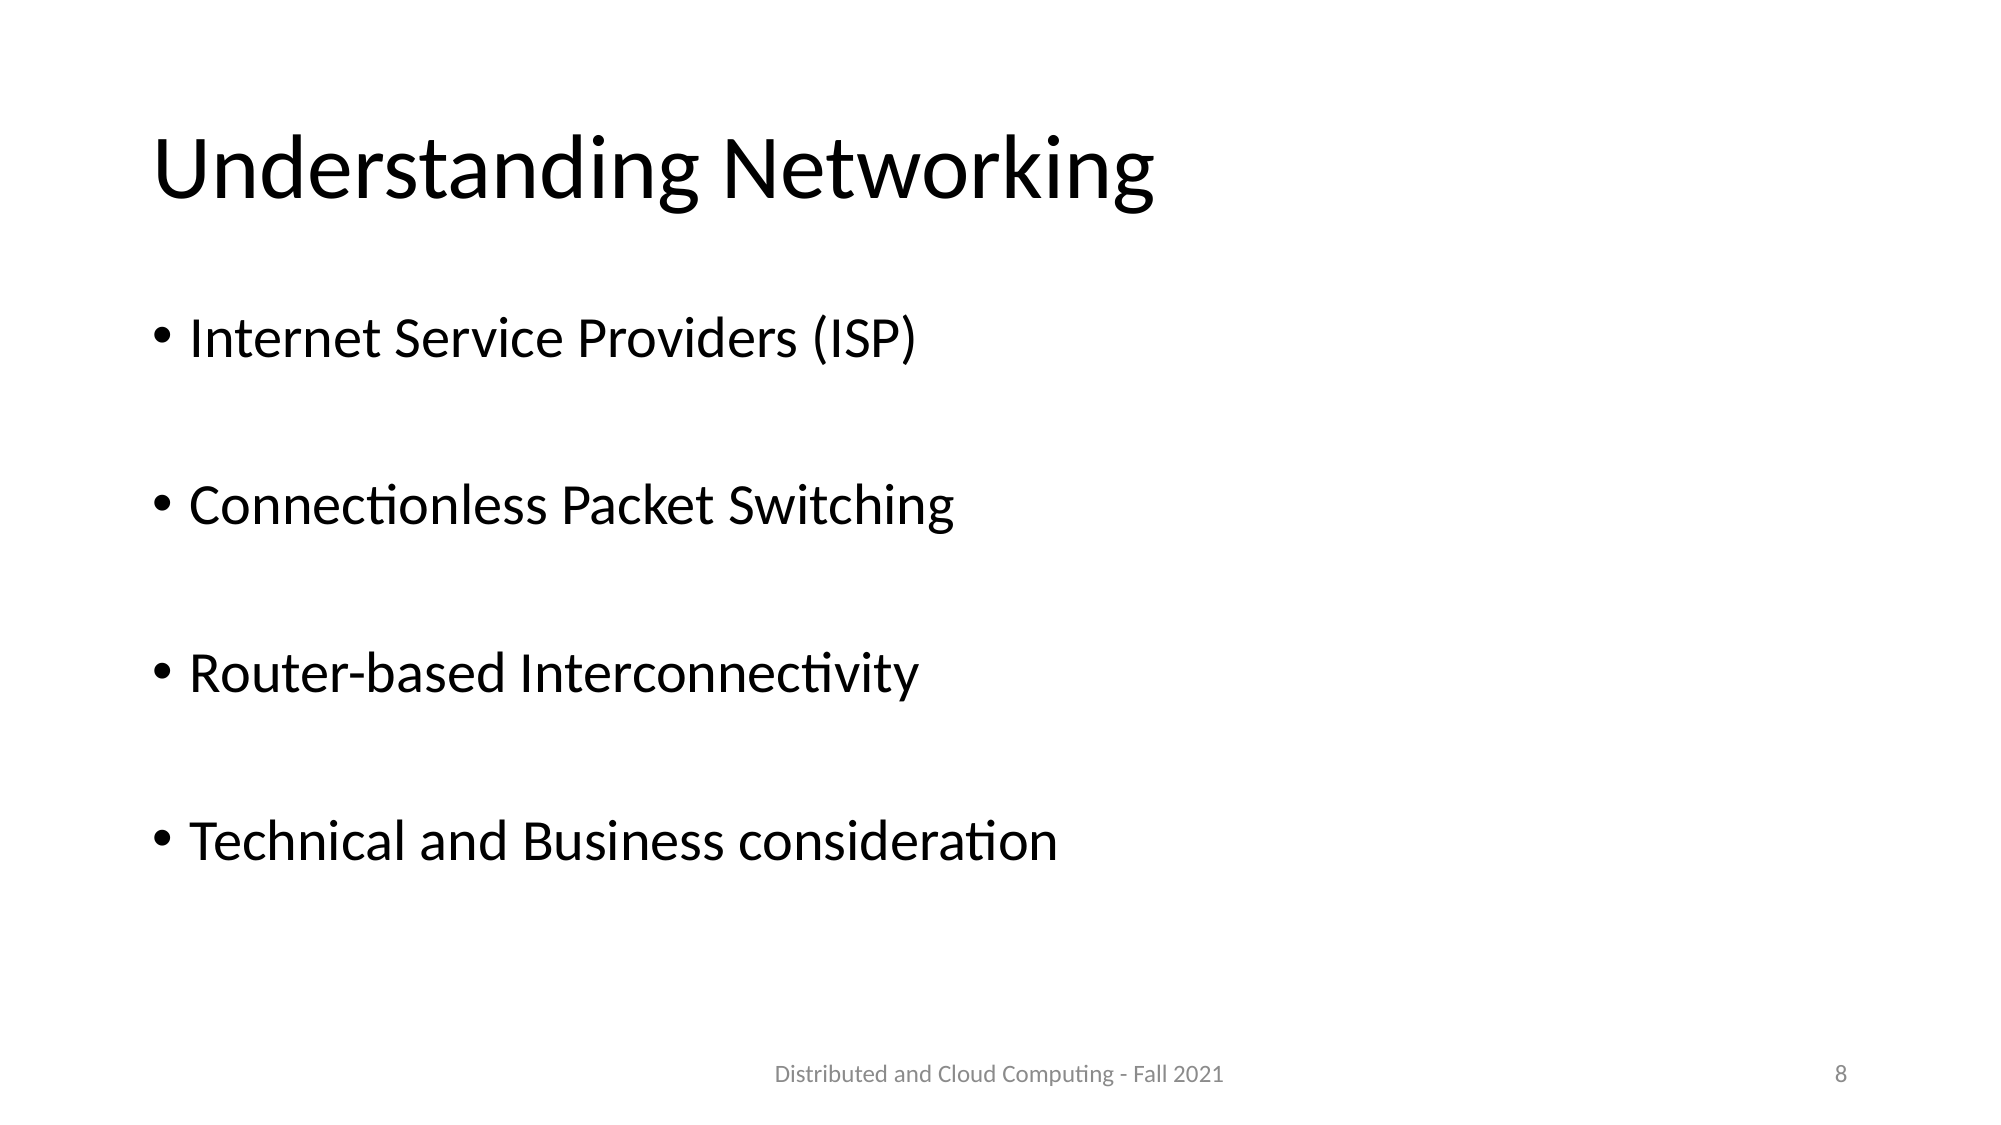

# Understanding Networking
Internet Service Providers (ISP)

Connectionless Packet Switching

Router-based Interconnectivity

Technical and Business consideration
Distributed and Cloud Computing - Fall 2021
8